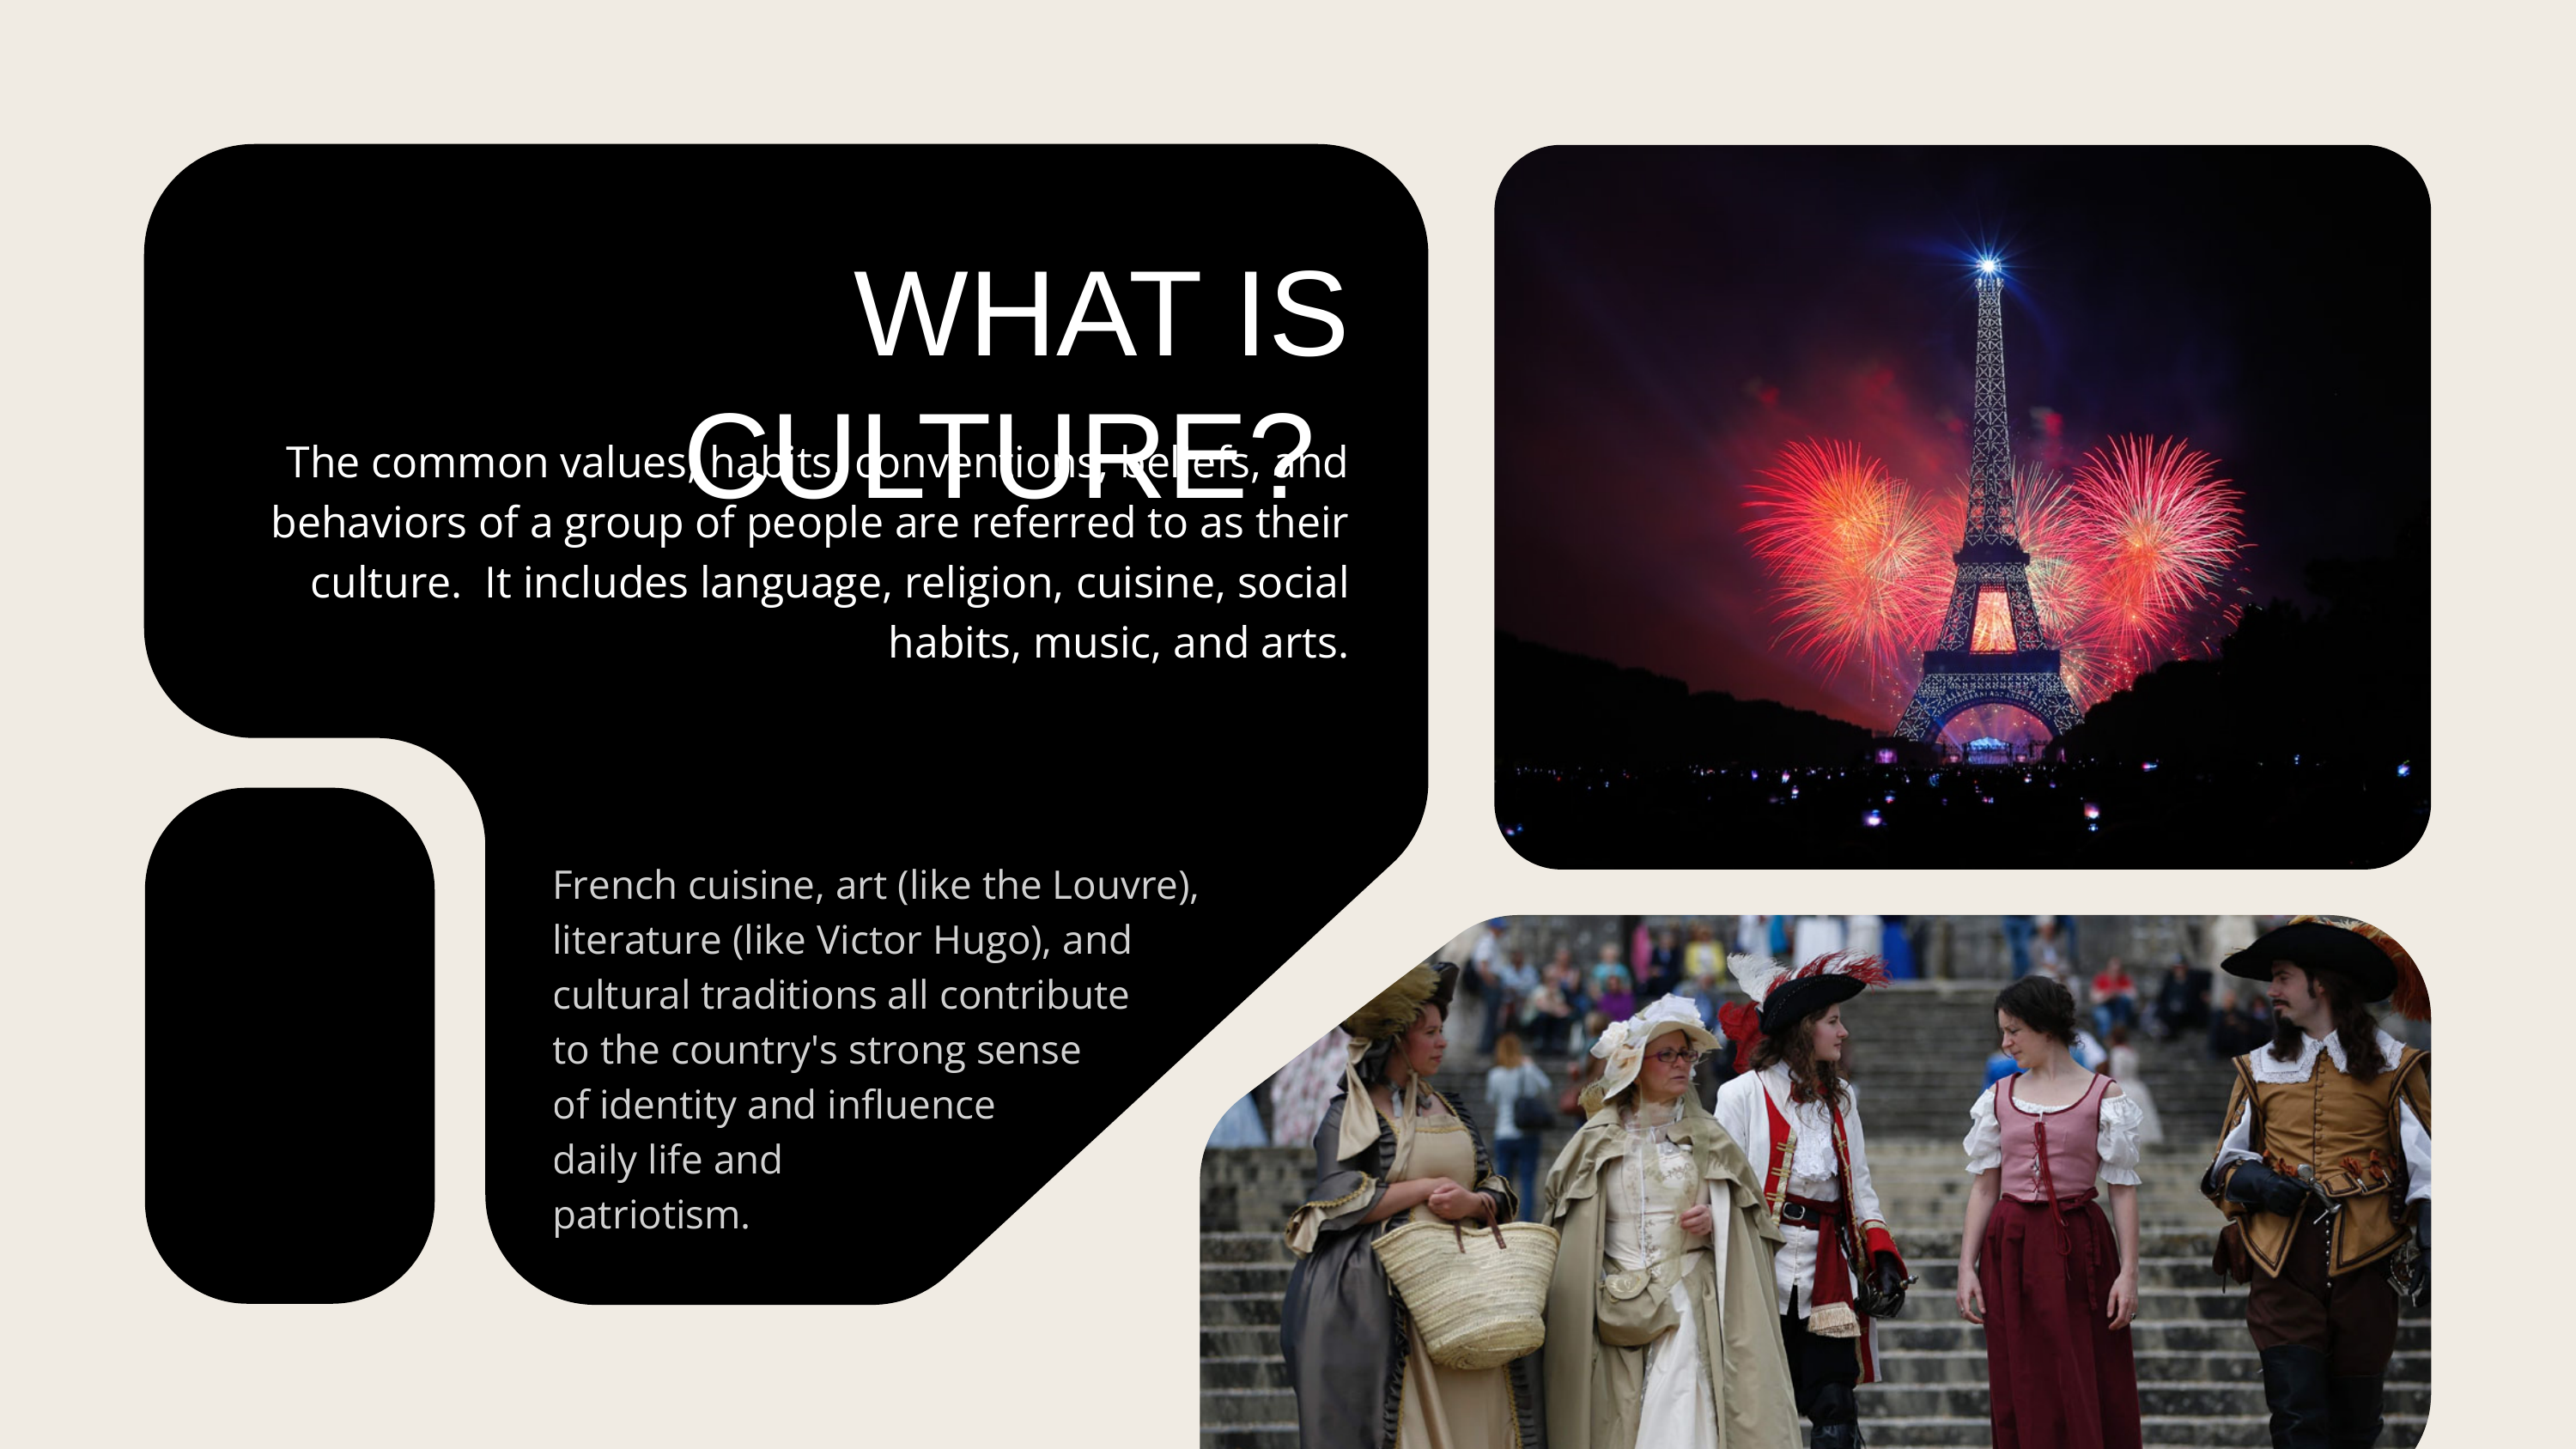

WHAT IS CULTURE?
The common values, habits, conventions, beliefs, and behaviors of a group of people are referred to as their culture.  It includes language, religion, cuisine, social habits, music, and arts.

French cuisine, art (like the Louvre), literature (like Victor Hugo), and
cultural traditions all contribute
to the country's strong sense
of identity and influence
daily life and
patriotism.